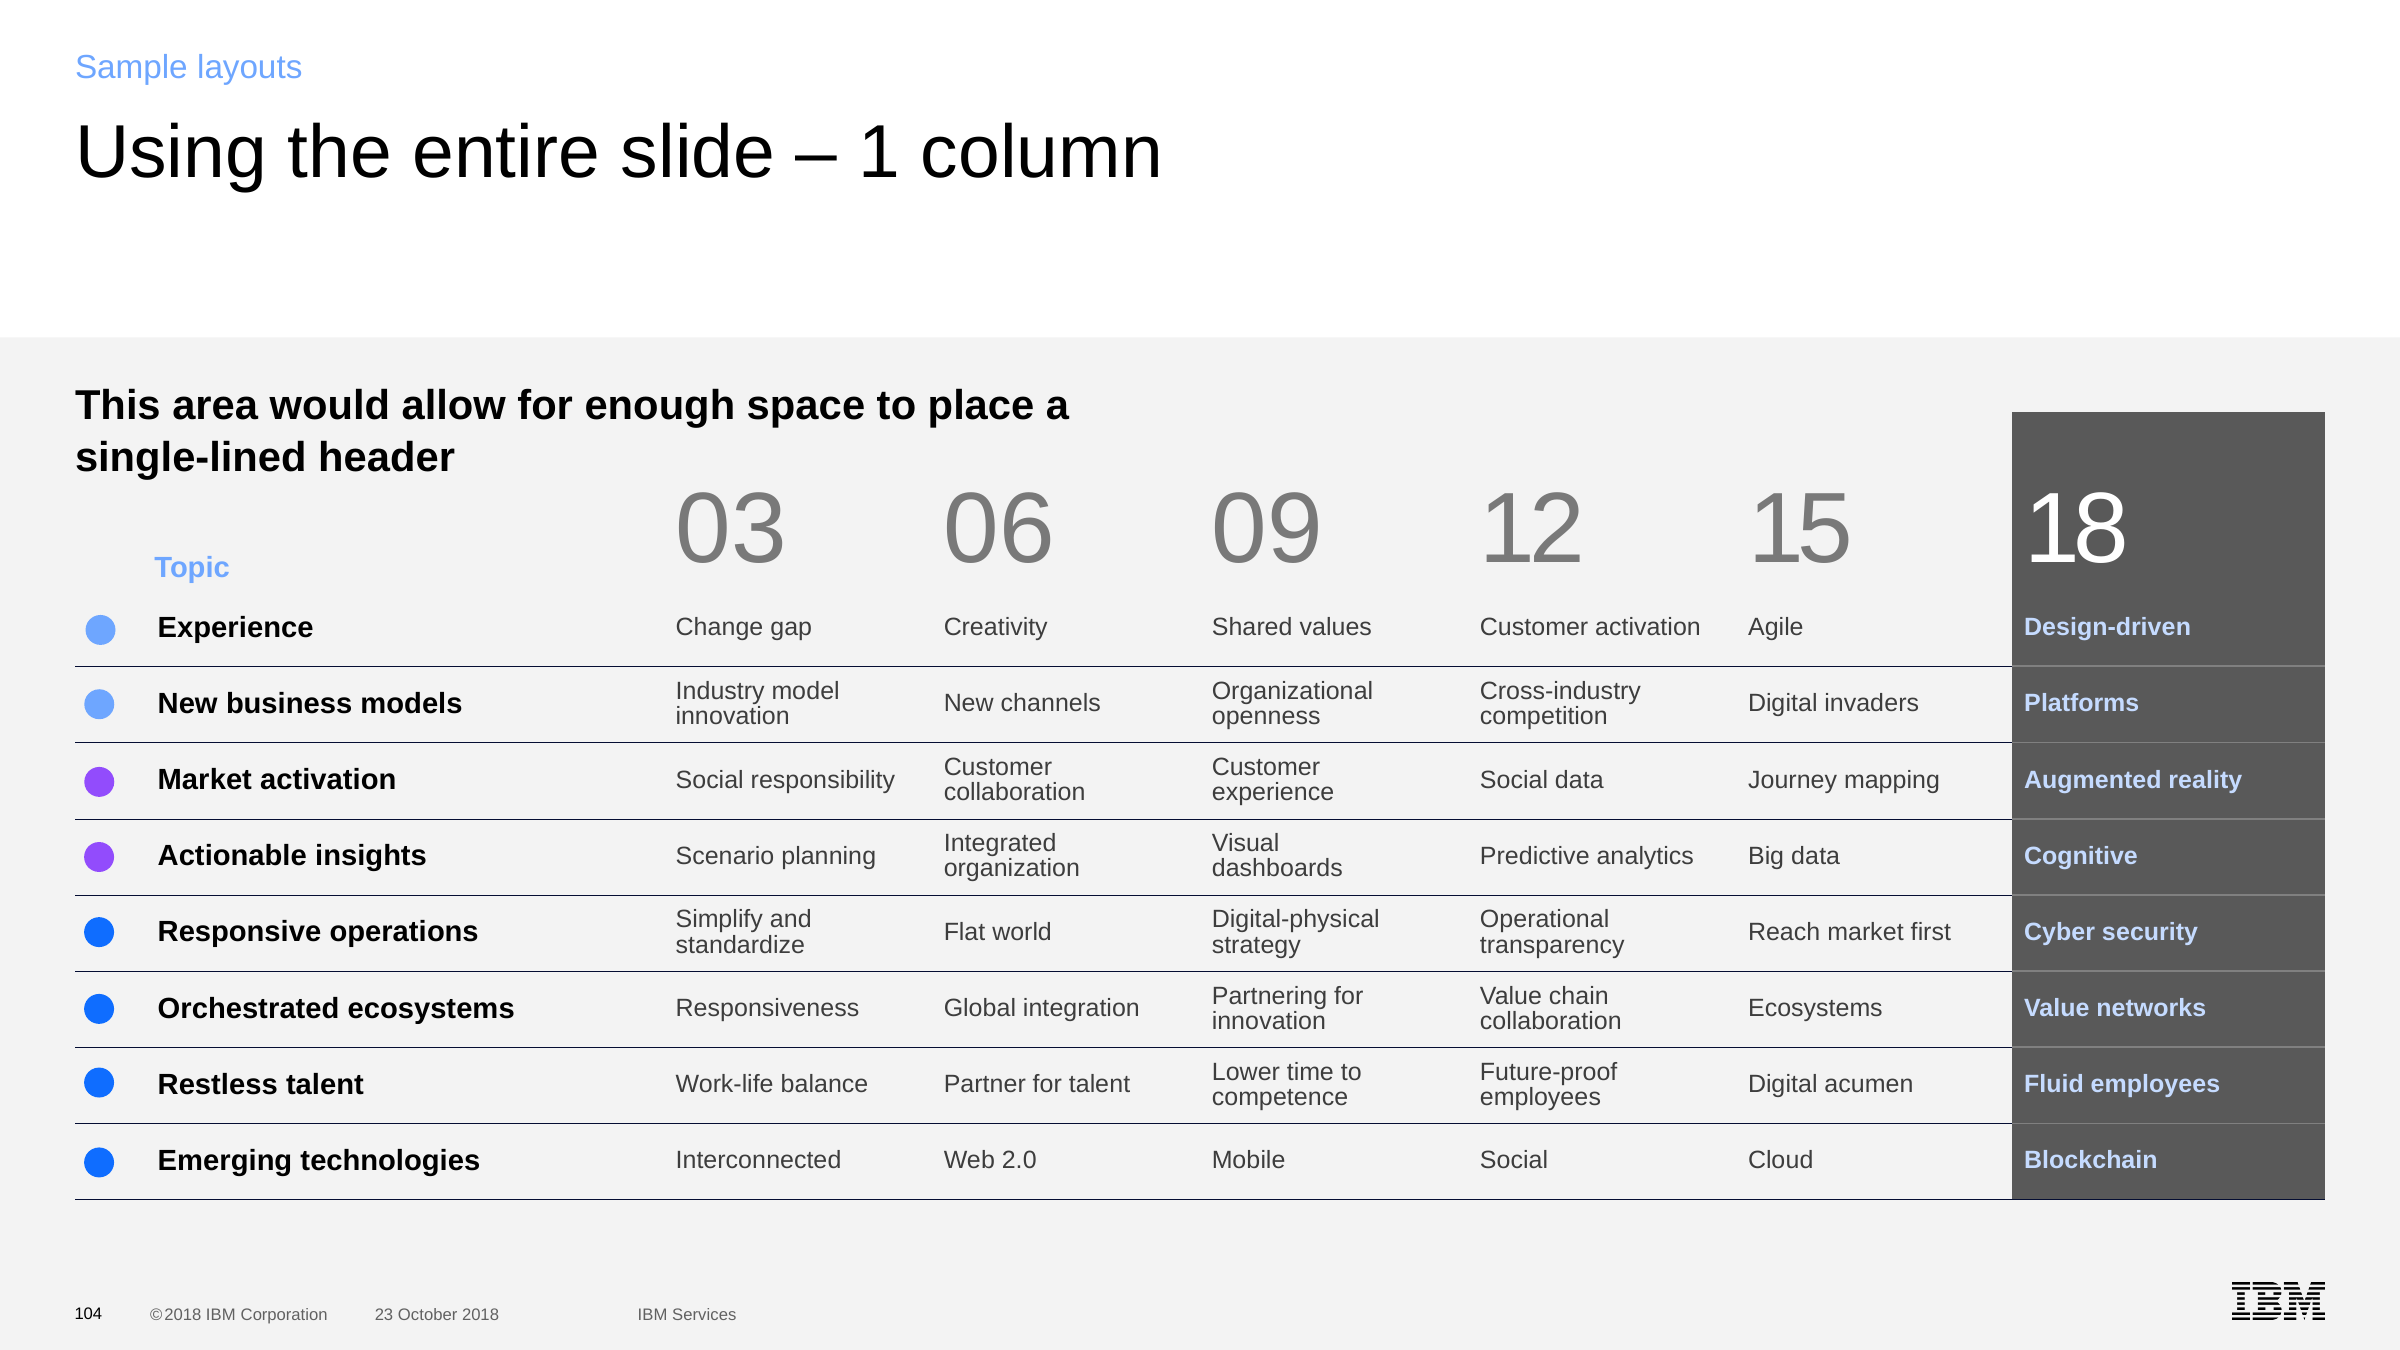

Sample layouts
# Using the entire slide – 1 column
This area would allow for enough space to place a single-lined header
|  | Topic | 03 | 06 | 09 | 12 | 15 | 18 |
| --- | --- | --- | --- | --- | --- | --- | --- |
|  | Experience | Change gap | Creativity | Shared values | Customer activation | Agile | Design-driven |
|  | New business models | Industry model innovation | New channels | Organizational openness | Cross-industry competition | Digital invaders | Platforms |
|  | Market activation | Social responsibility | Customer collaboration | Customer experience | Social data | Journey mapping | Augmented reality |
|  | Actionable insights | Scenario planning | Integrated organization | Visual dashboards | Predictive analytics | Big data | Cognitive |
|  | Responsive operations | Simplify and standardize | Flat world | Digital-physical strategy | Operational transparency | Reach market first | Cyber security |
|  | Orchestrated ecosystems | Responsiveness | Global integration | Partnering for innovation | Value chain collaboration | Ecosystems | Value networks |
|  | Restless talent | Work-life balance | Partner for talent | Lower time to competence | Future-proof employees | Digital acumen | Fluid employees |
|  | Emerging technologies | Interconnected | Web 2.0 | Mobile | Social | Cloud | Blockchain |